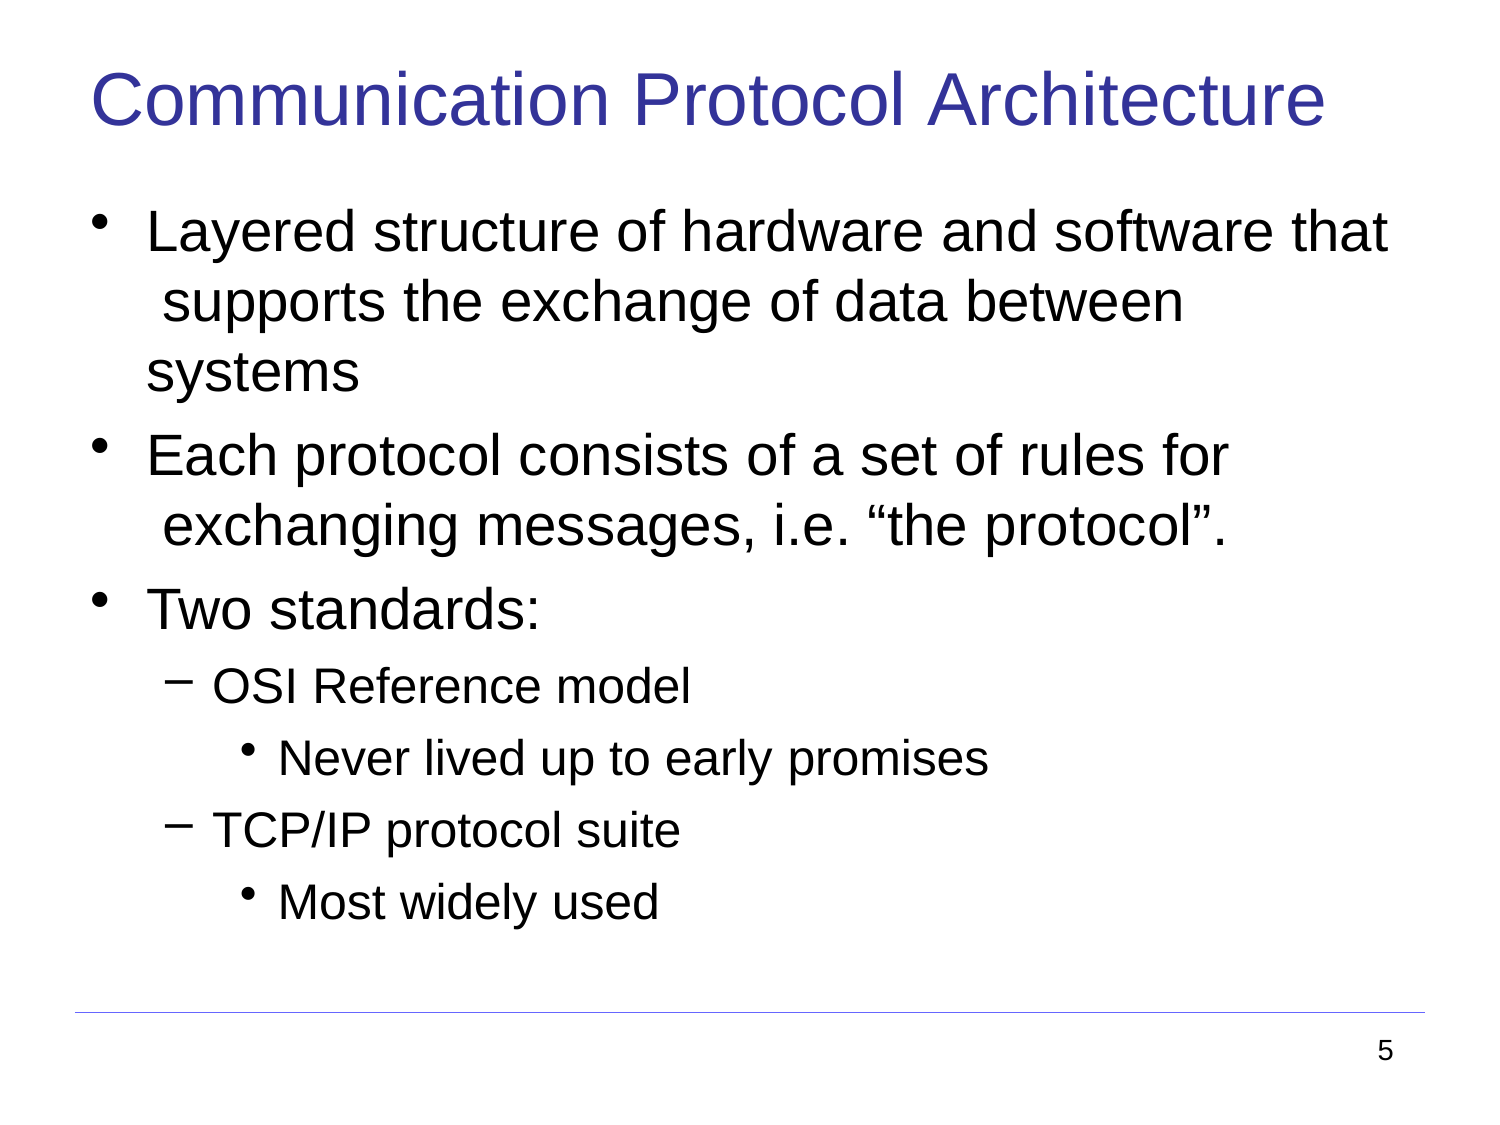

# Communication Protocol Architecture
Layered structure of hardware and software that  supports the exchange of data between systems
Each protocol consists of a set of rules for  exchanging messages, i.e. “the protocol”.
Two standards:
OSI Reference model
Never lived up to early promises
TCP/IP protocol suite
Most widely used

5